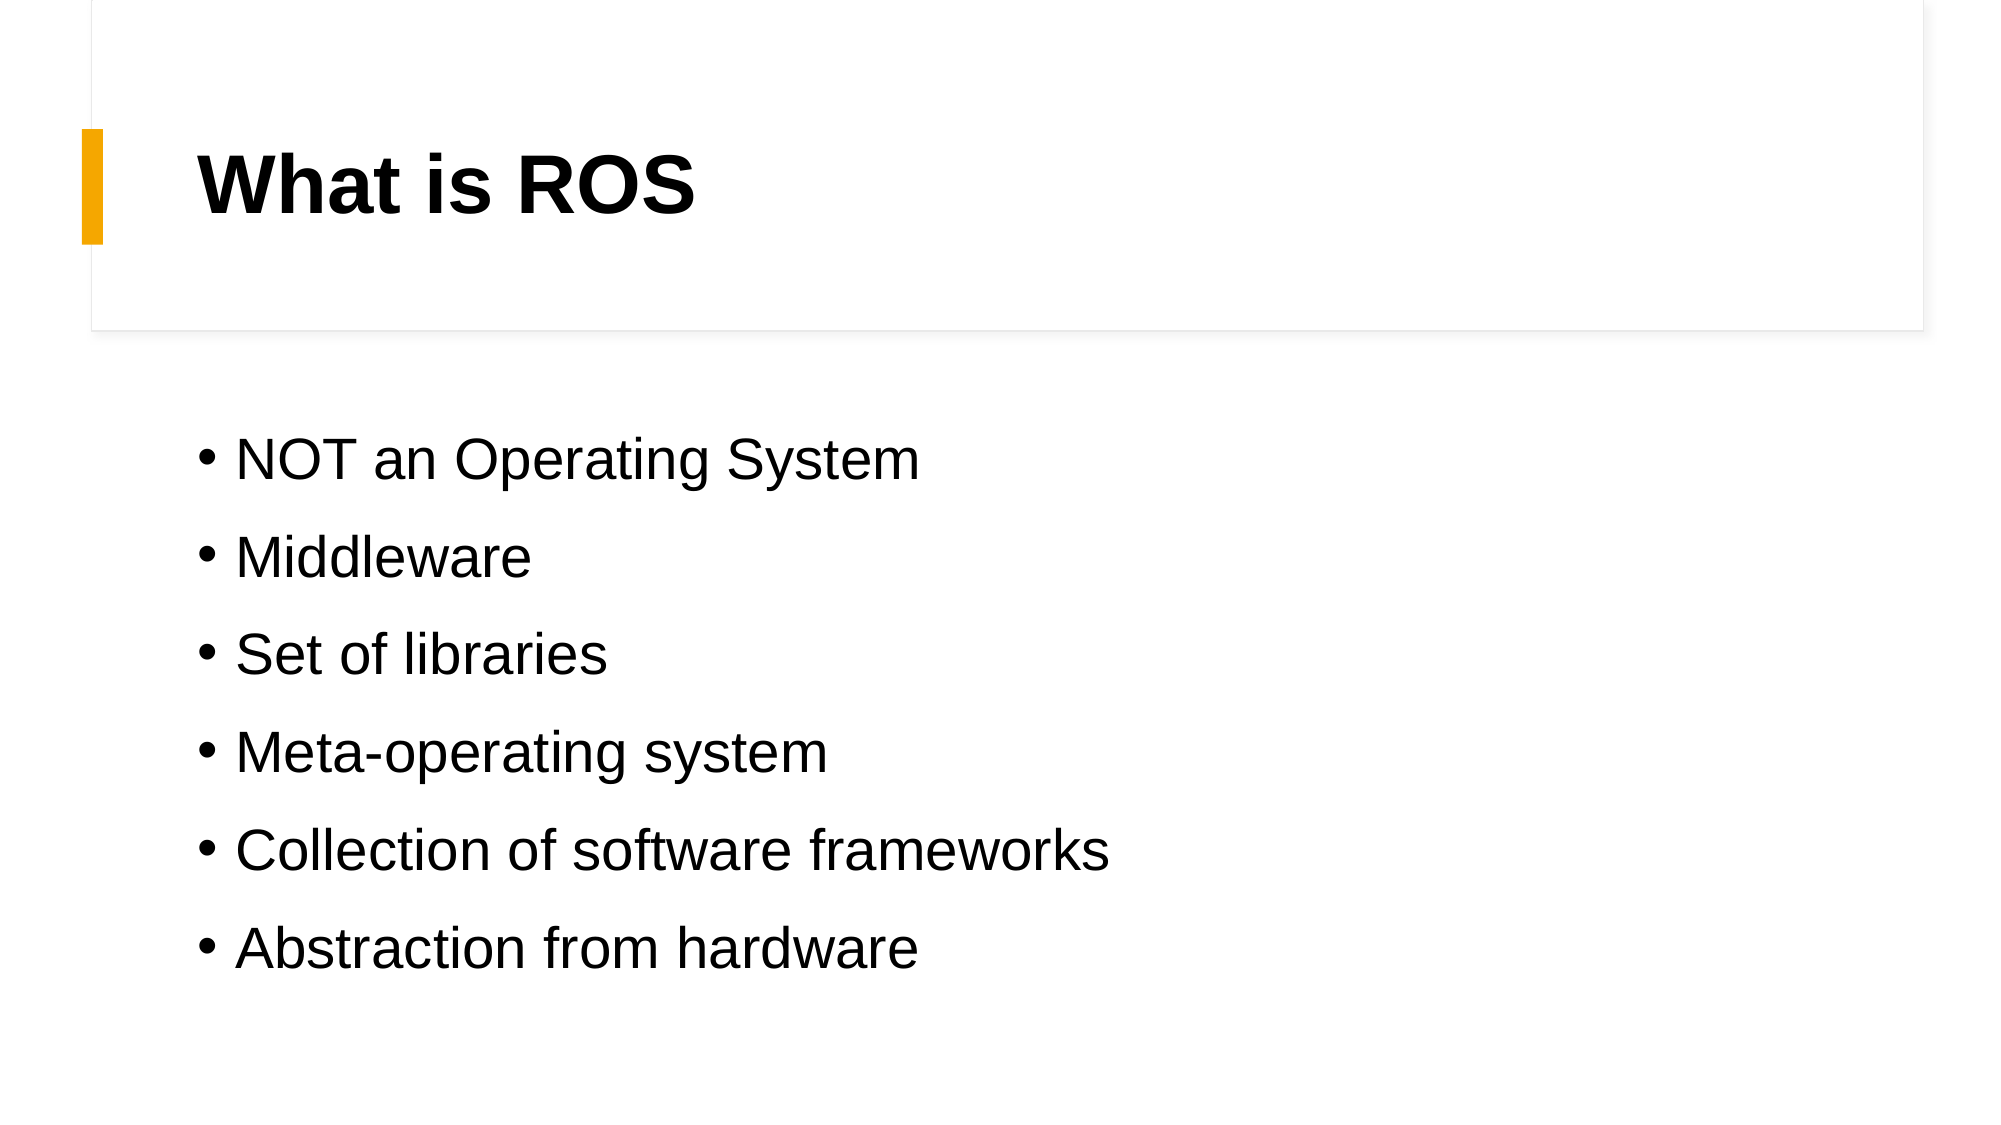

# What is ROS
NOT an Operating System
Middleware
Set of libraries
Meta-operating system
Collection of software frameworks
Abstraction from hardware